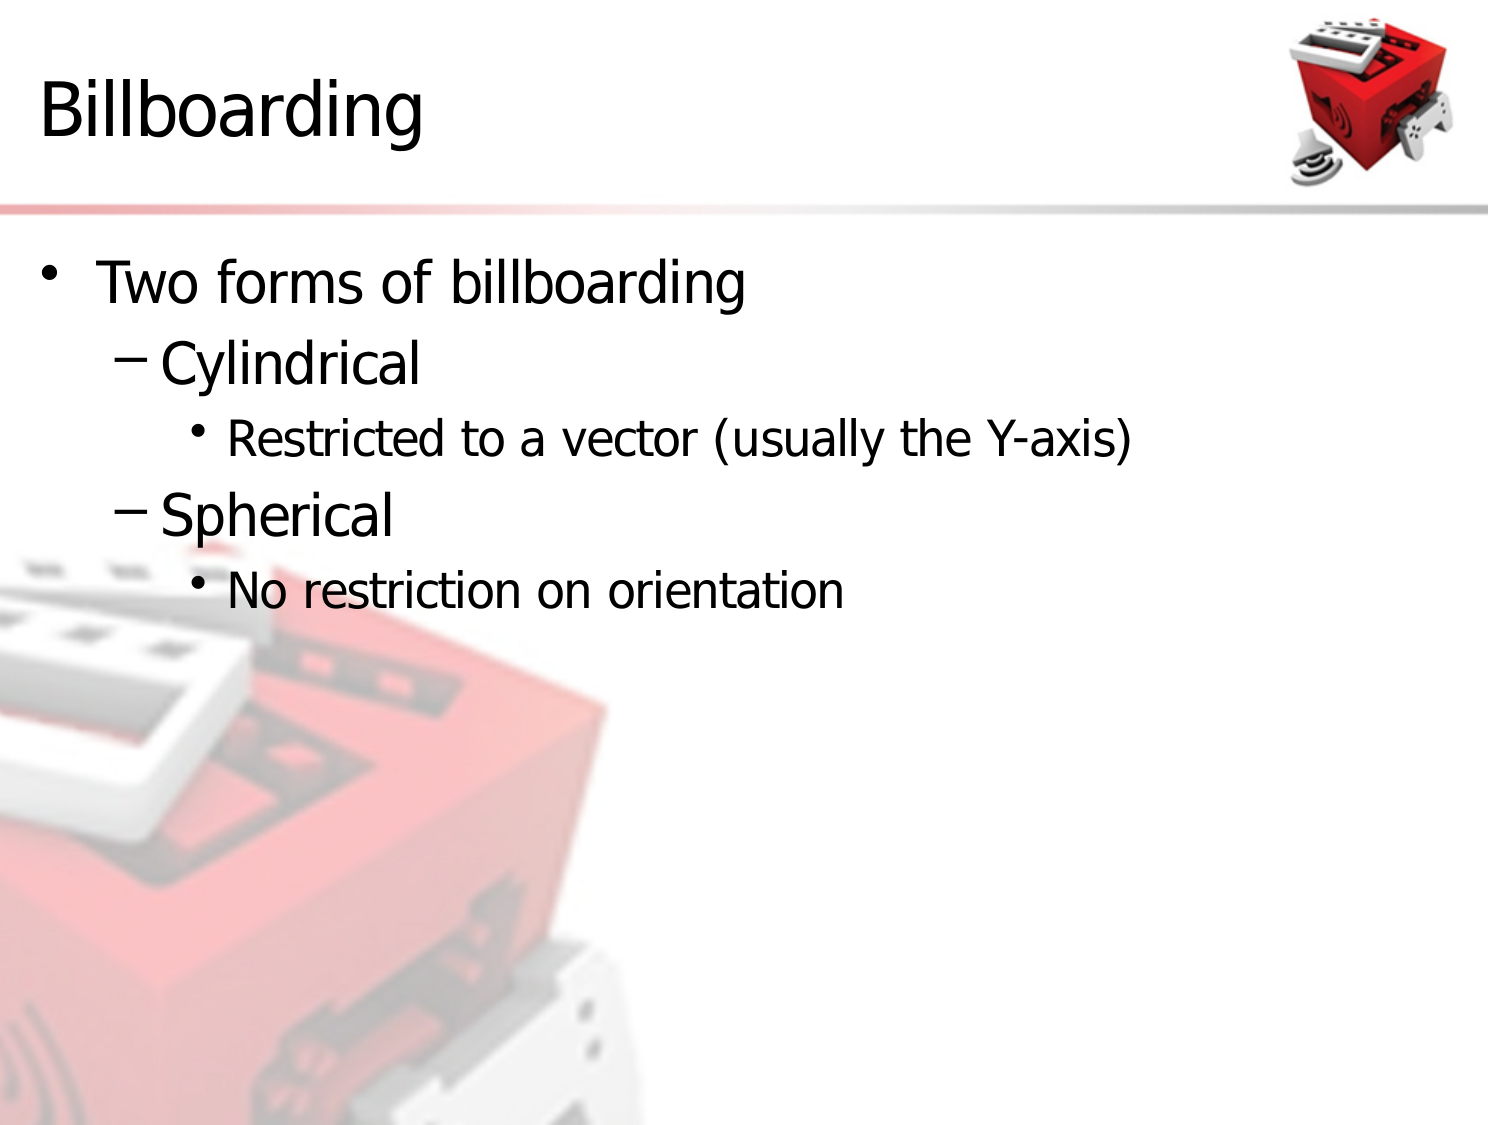

# Billboarding
Two forms of billboarding
Cylindrical
Restricted to a vector (usually the Y-axis)
Spherical
No restriction on orientation